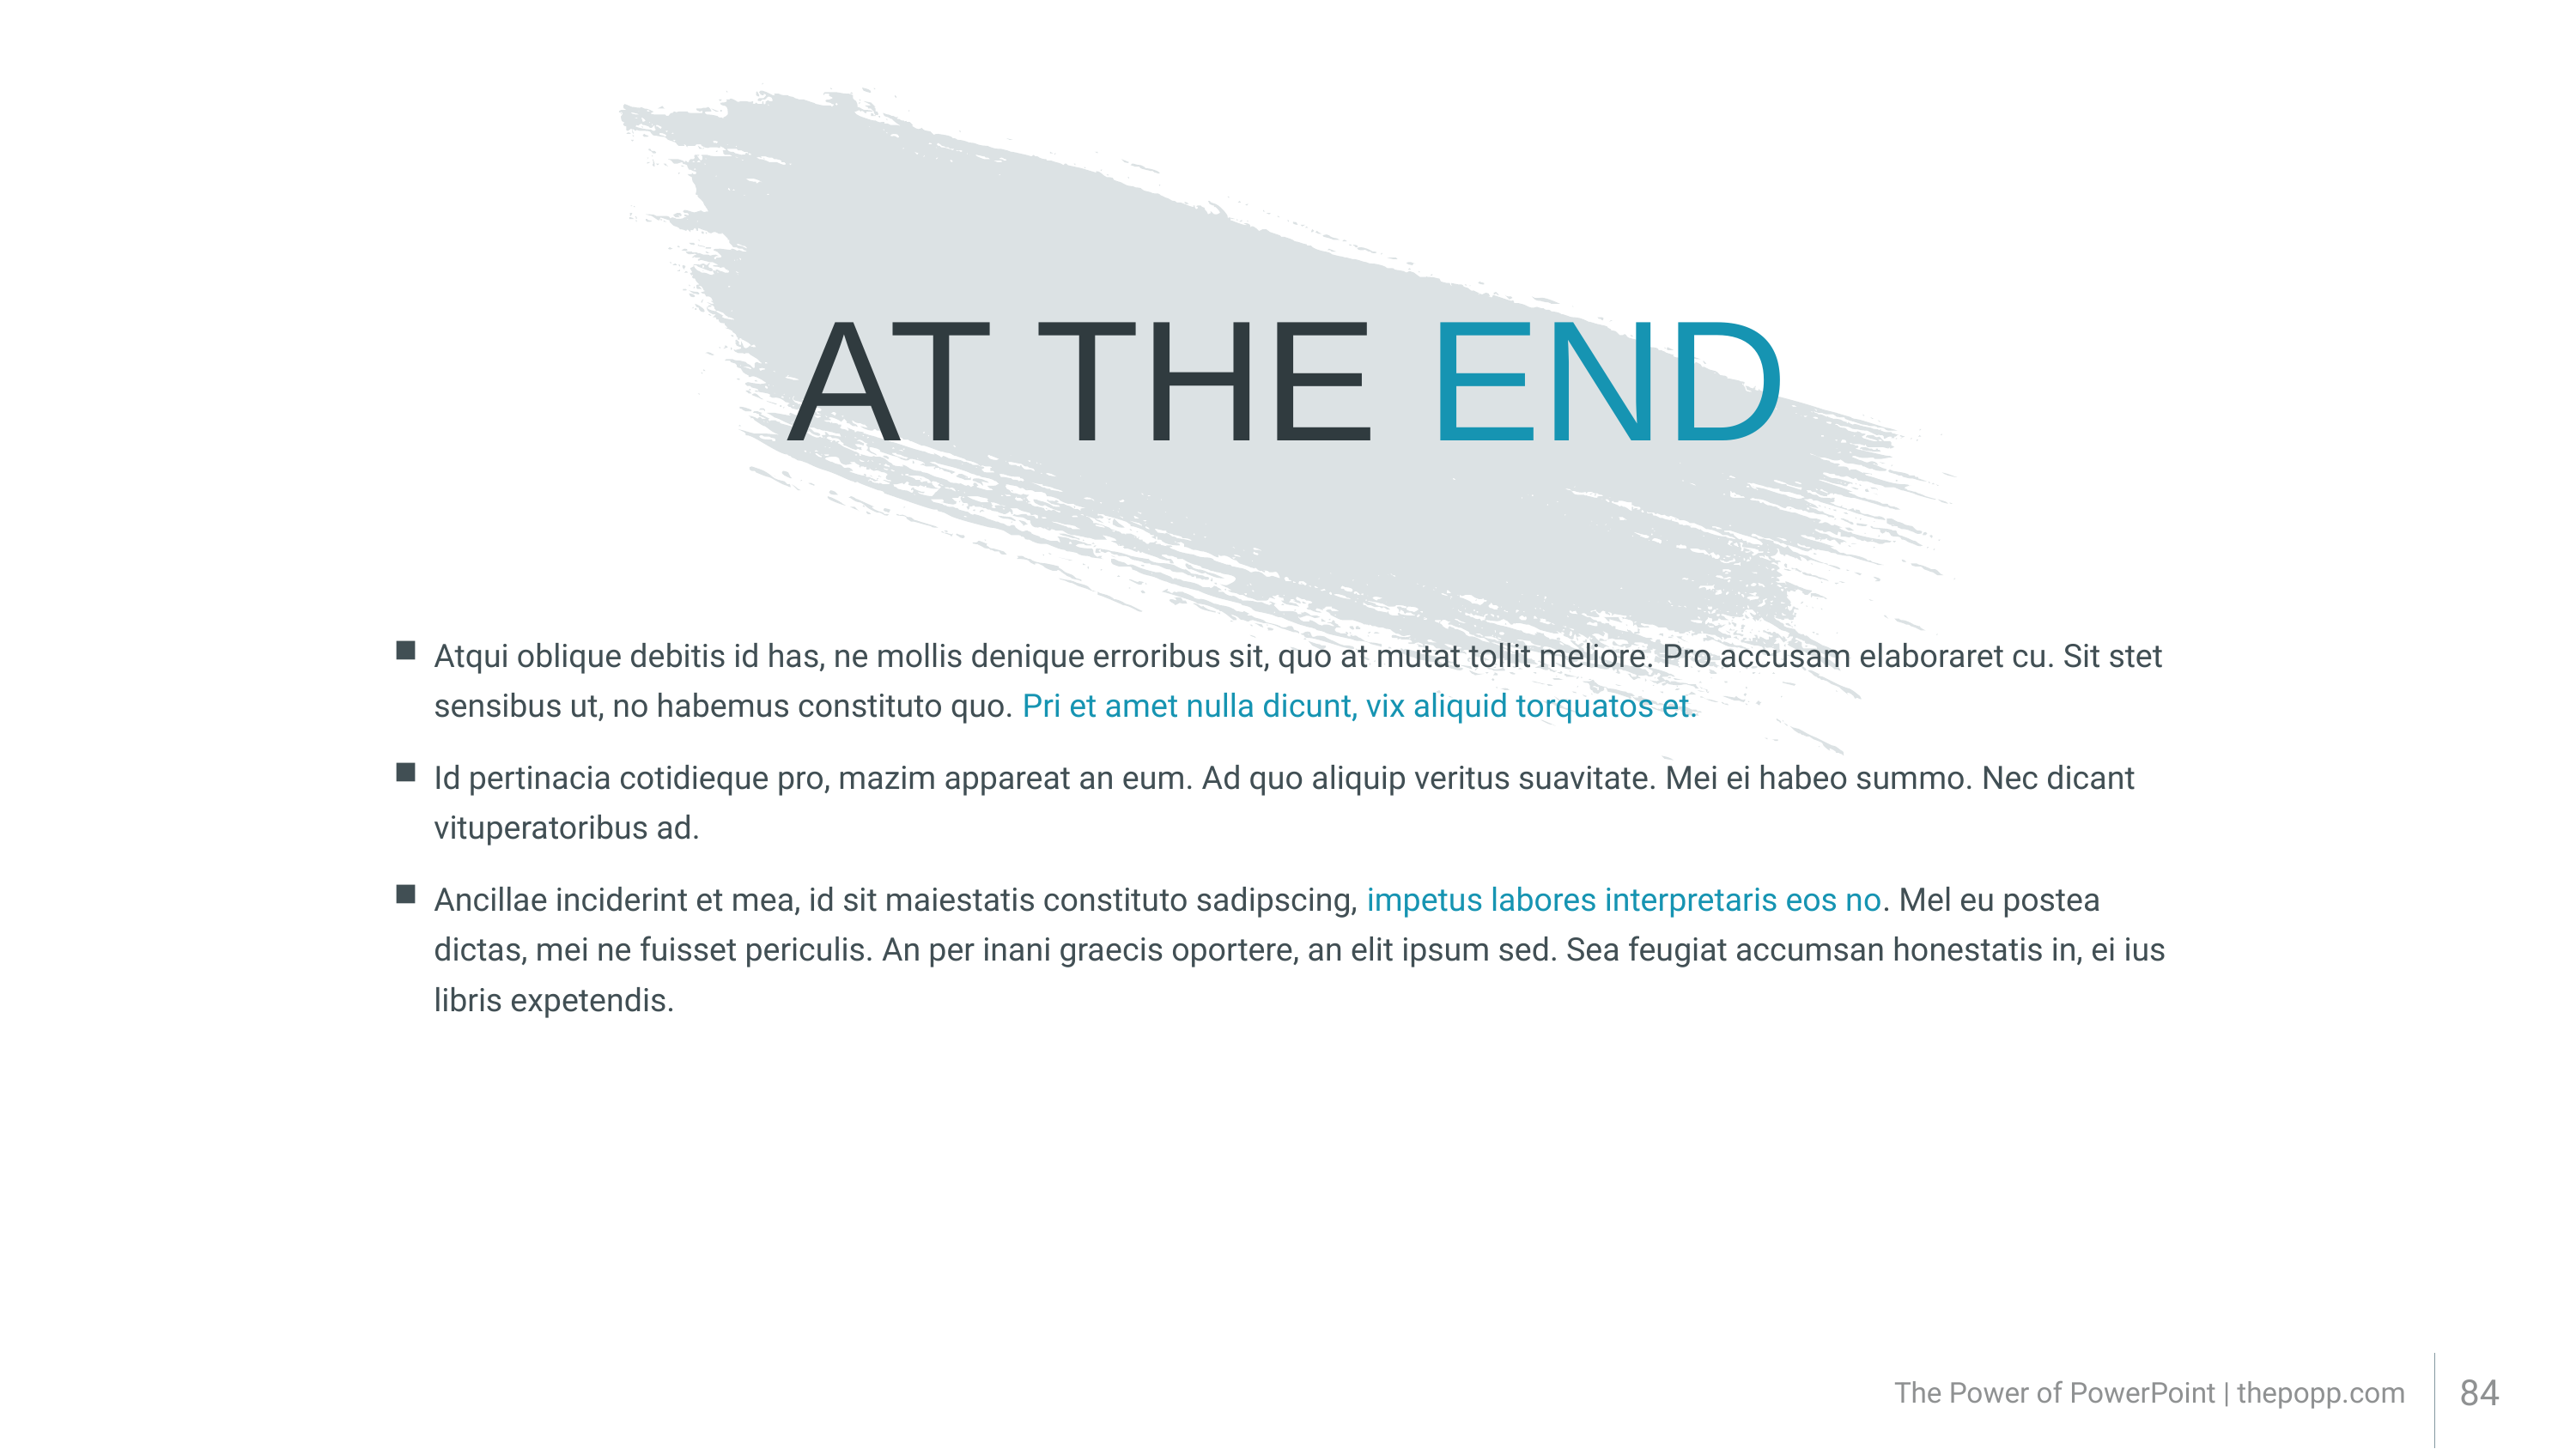

# AT THE END
Atqui oblique debitis id has, ne mollis denique erroribus sit, quo at mutat tollit meliore. Pro accusam elaboraret cu. Sit stet sensibus ut, no habemus constituto quo. Pri et amet nulla dicunt, vix aliquid torquatos et.
Id pertinacia cotidieque pro, mazim appareat an eum. Ad quo aliquip veritus suavitate. Mei ei habeo summo. Nec dicant vituperatoribus ad.
Ancillae inciderint et mea, id sit maiestatis constituto sadipscing, impetus labores interpretaris eos no. Mel eu postea dictas, mei ne fuisset periculis. An per inani graecis oportere, an elit ipsum sed. Sea feugiat accumsan honestatis in, ei ius libris expetendis.
84
The Power of PowerPoint | thepopp.com